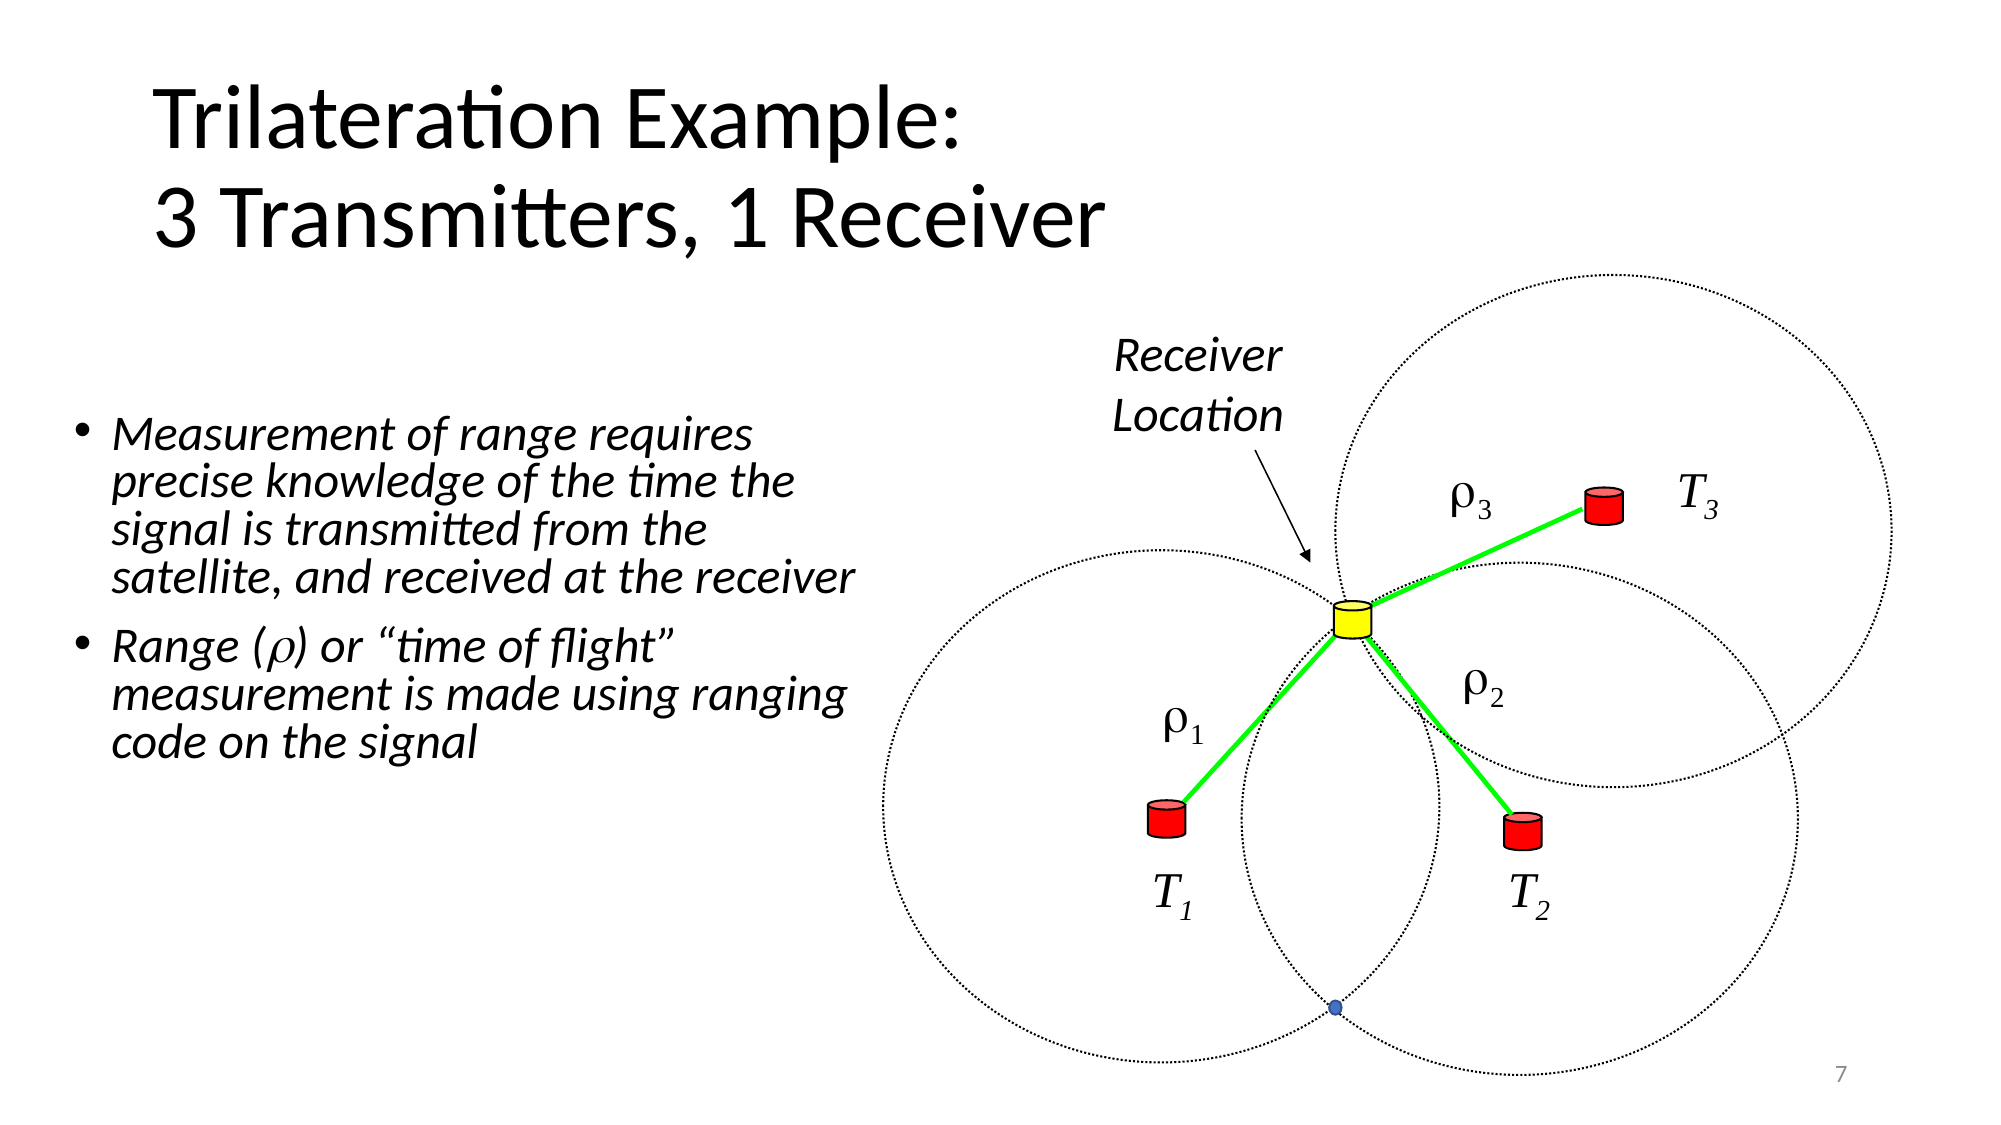

# Trilateration Example: 3 Transmitters, 1 Receiver

Receiver Location
Measurement of range requires precise knowledge of the time the signal is transmitted from the satellite, and received at the receiver
Range (ρ) or “time of flight” measurement is made using ranging code on the signal
ρ3
T3

ρ2
ρ1

T1
T2

7